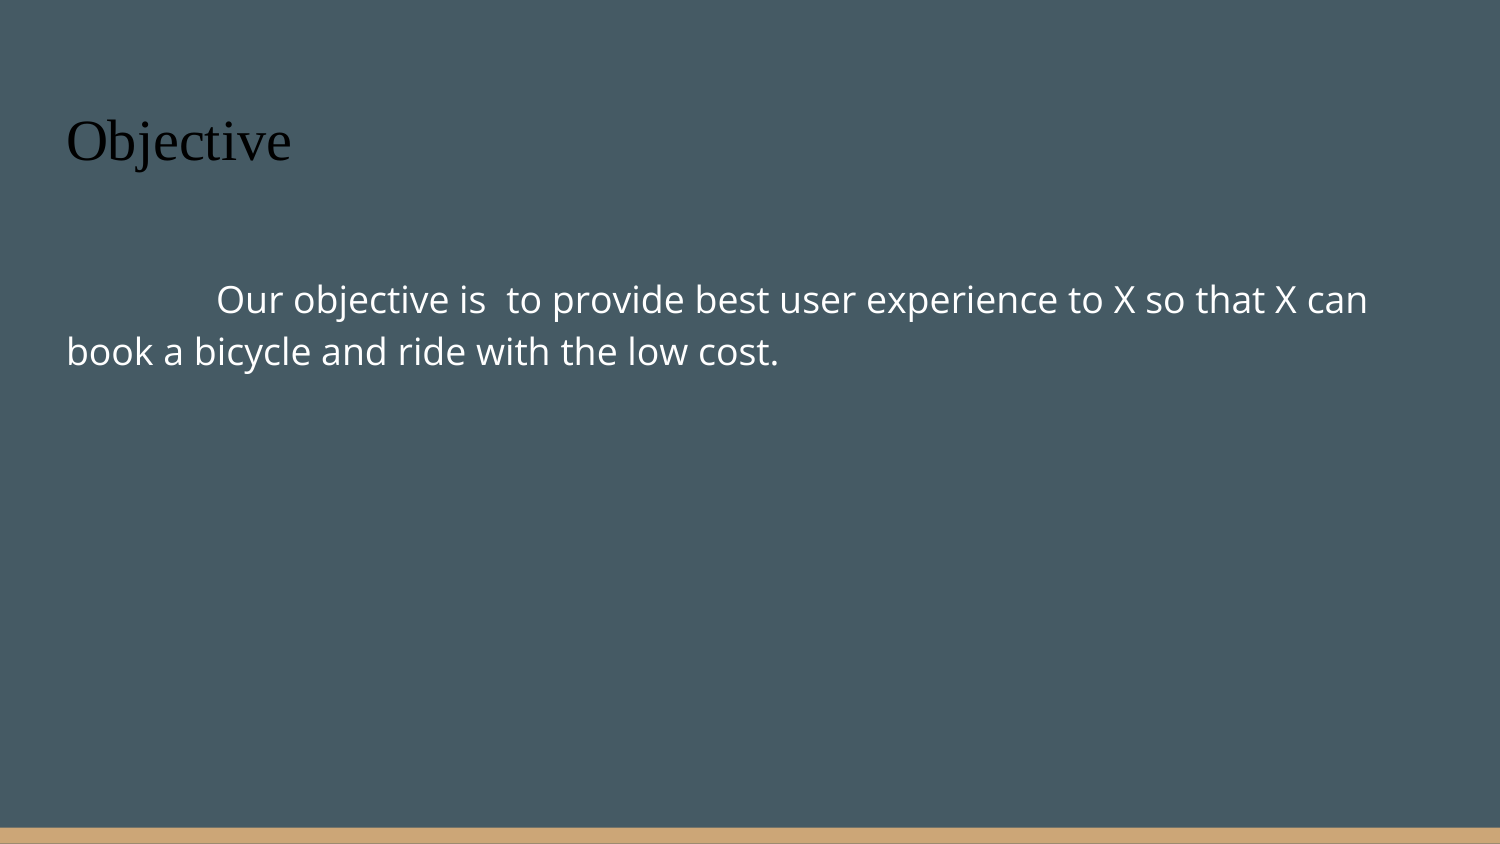

# Objective
	Our objective is  to provide best user experience to X so that X can book a bicycle and ride with the low cost.